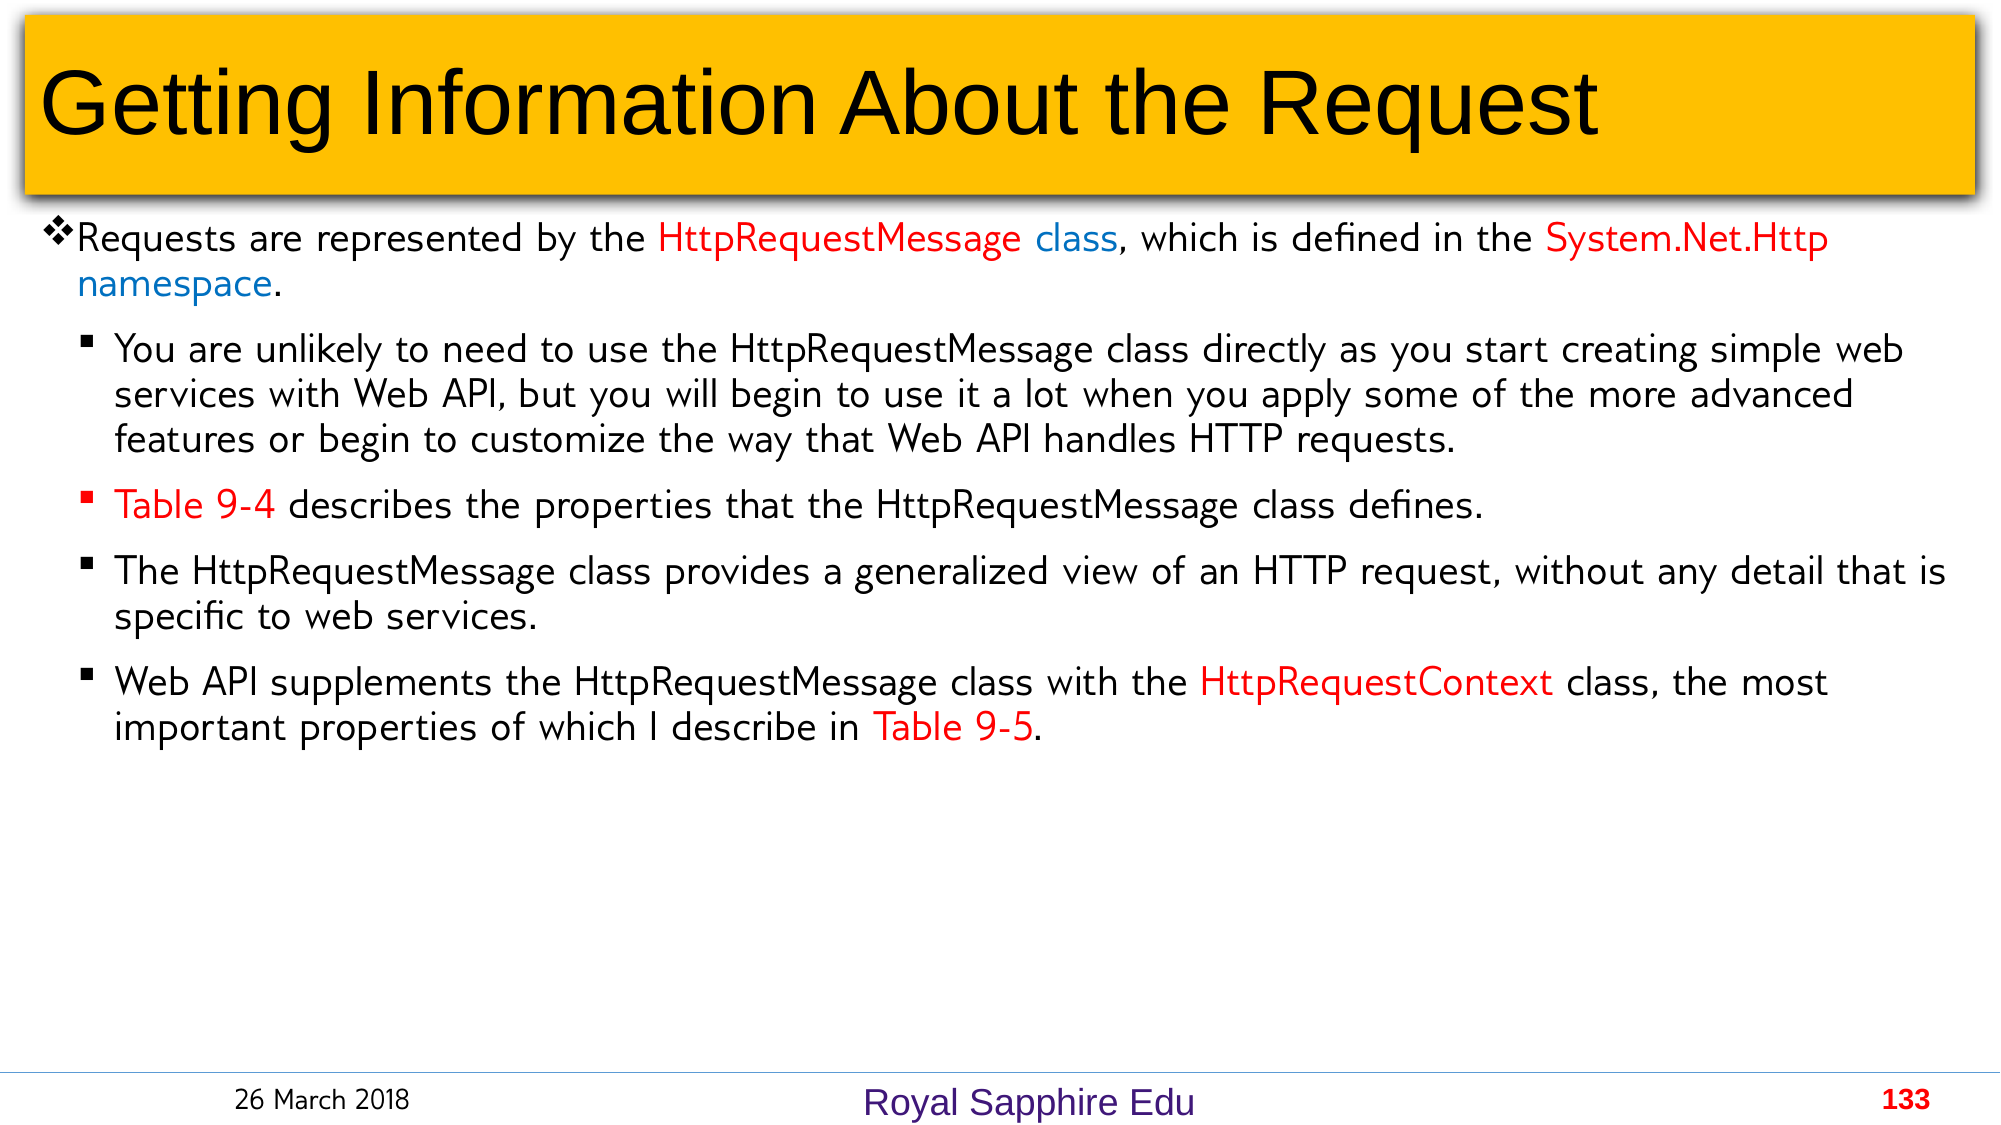

# Getting Information About the Request
Requests are represented by the HttpRequestMessage class, which is defined in the System.Net.Http namespace.
You are unlikely to need to use the HttpRequestMessage class directly as you start creating simple web services with Web API, but you will begin to use it a lot when you apply some of the more advanced features or begin to customize the way that Web API handles HTTP requests.
Table 9-4 describes the properties that the HttpRequestMessage class defines.
The HttpRequestMessage class provides a generalized view of an HTTP request, without any detail that is specific to web services.
Web API supplements the HttpRequestMessage class with the HttpRequestContext class, the most important properties of which I describe in Table 9-5.
26 March 2018
133